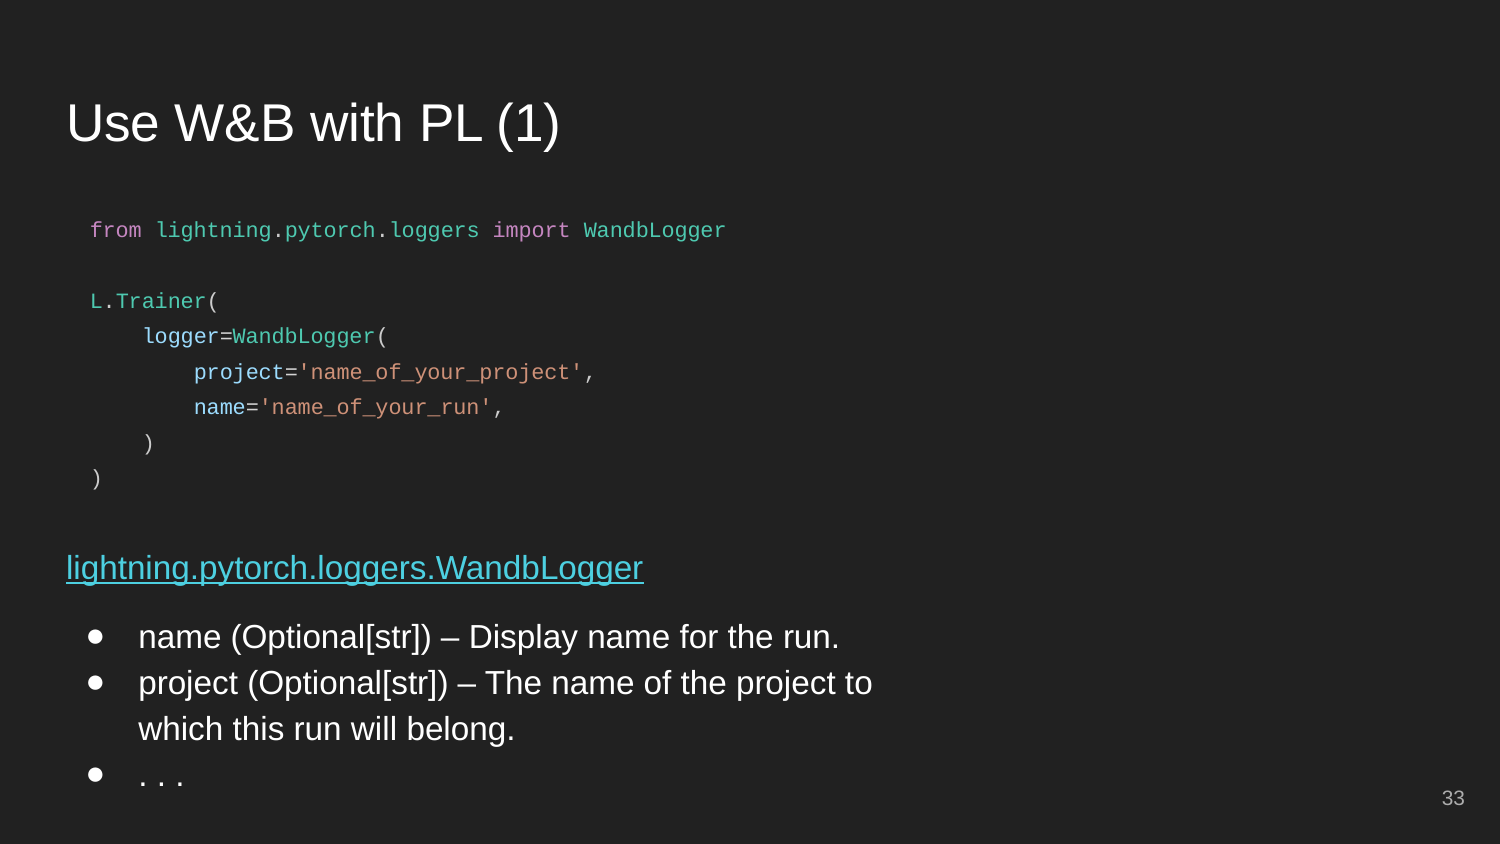

# Use W&B with PL (1)
from lightning.pytorch.loggers import WandbLogger

L.Trainer(
    logger=WandbLogger(
        project='name_of_your_project',
        name='name_of_your_run',
    )
)
lightning.pytorch.loggers.WandbLogger
name (Optional[str]) – Display name for the run.
project (Optional[str]) – The name of the project to which this run will belong.
. . .
33